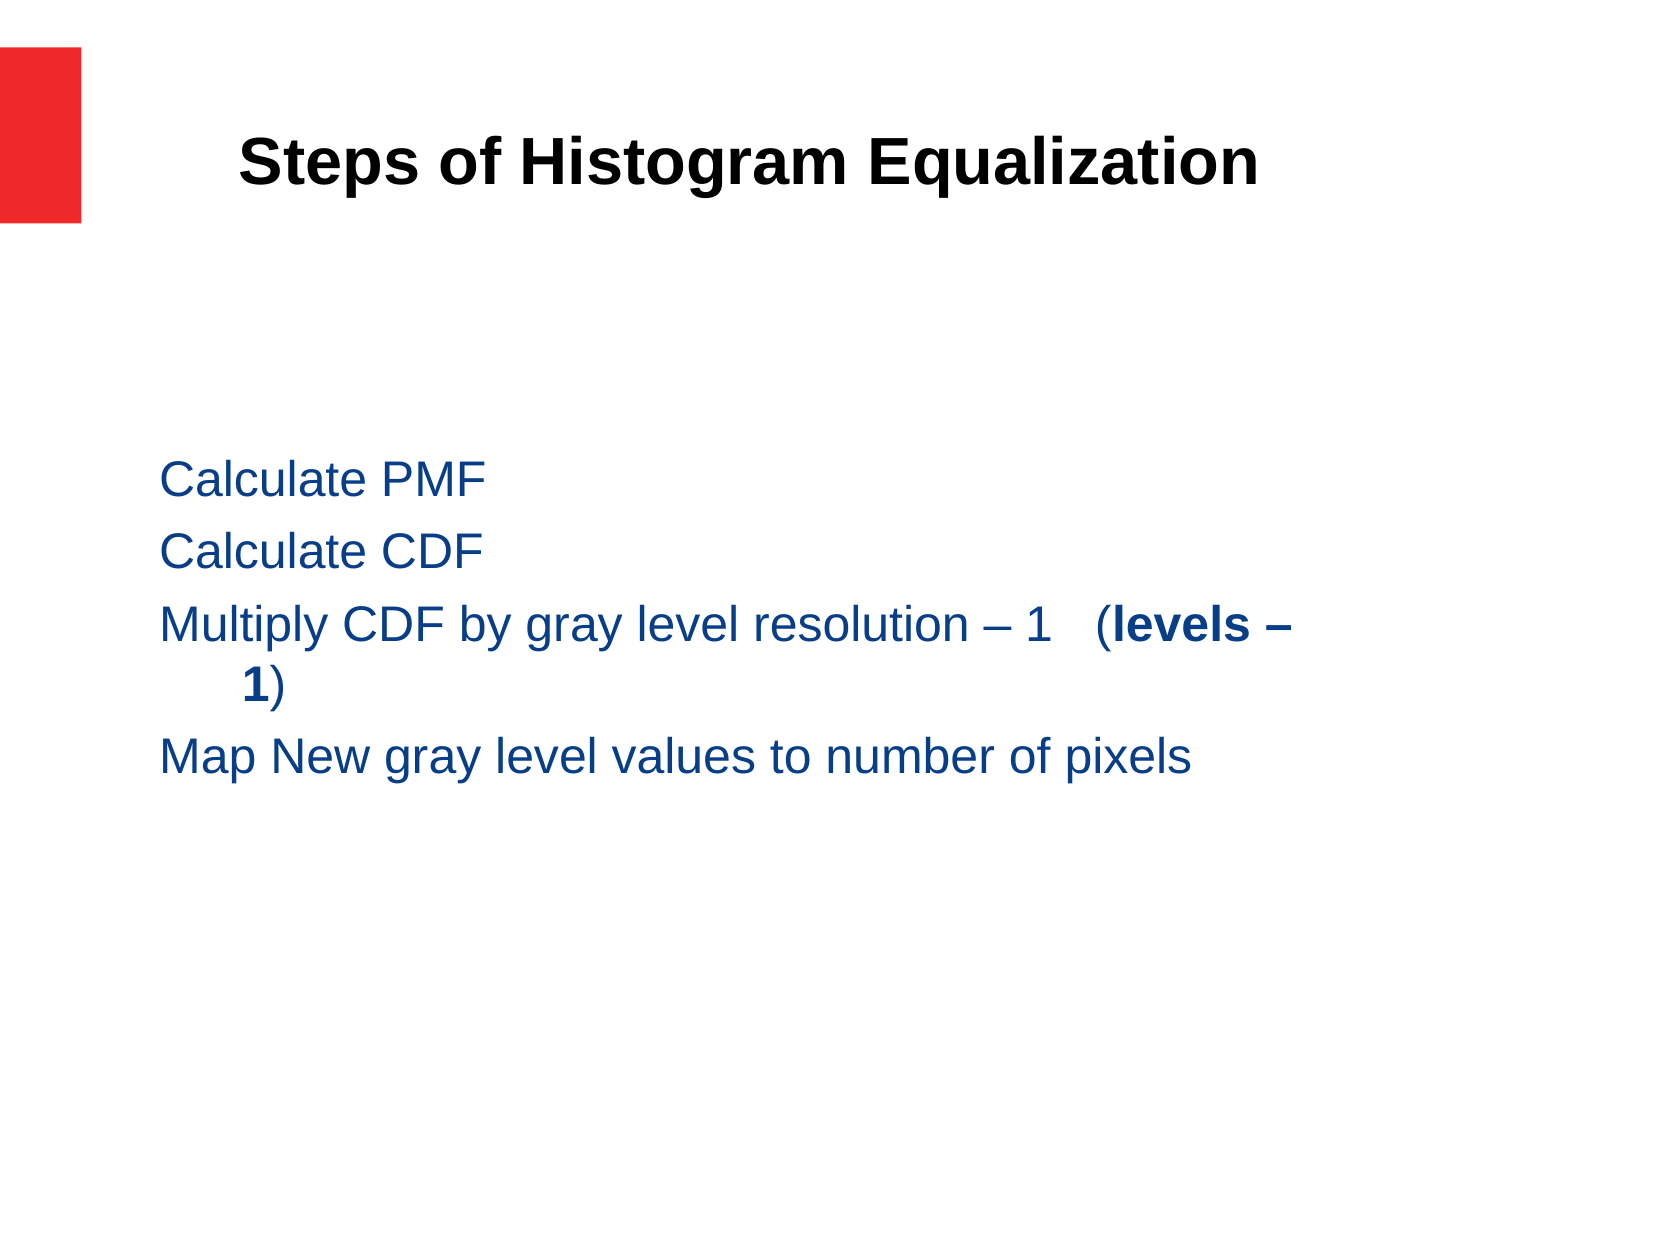

Steps of Histogram Equalization
Calculate PMF
Calculate CDF
Multiply CDF by gray level resolution – 1   (levels – 1)
Map New gray level values to number of pixels